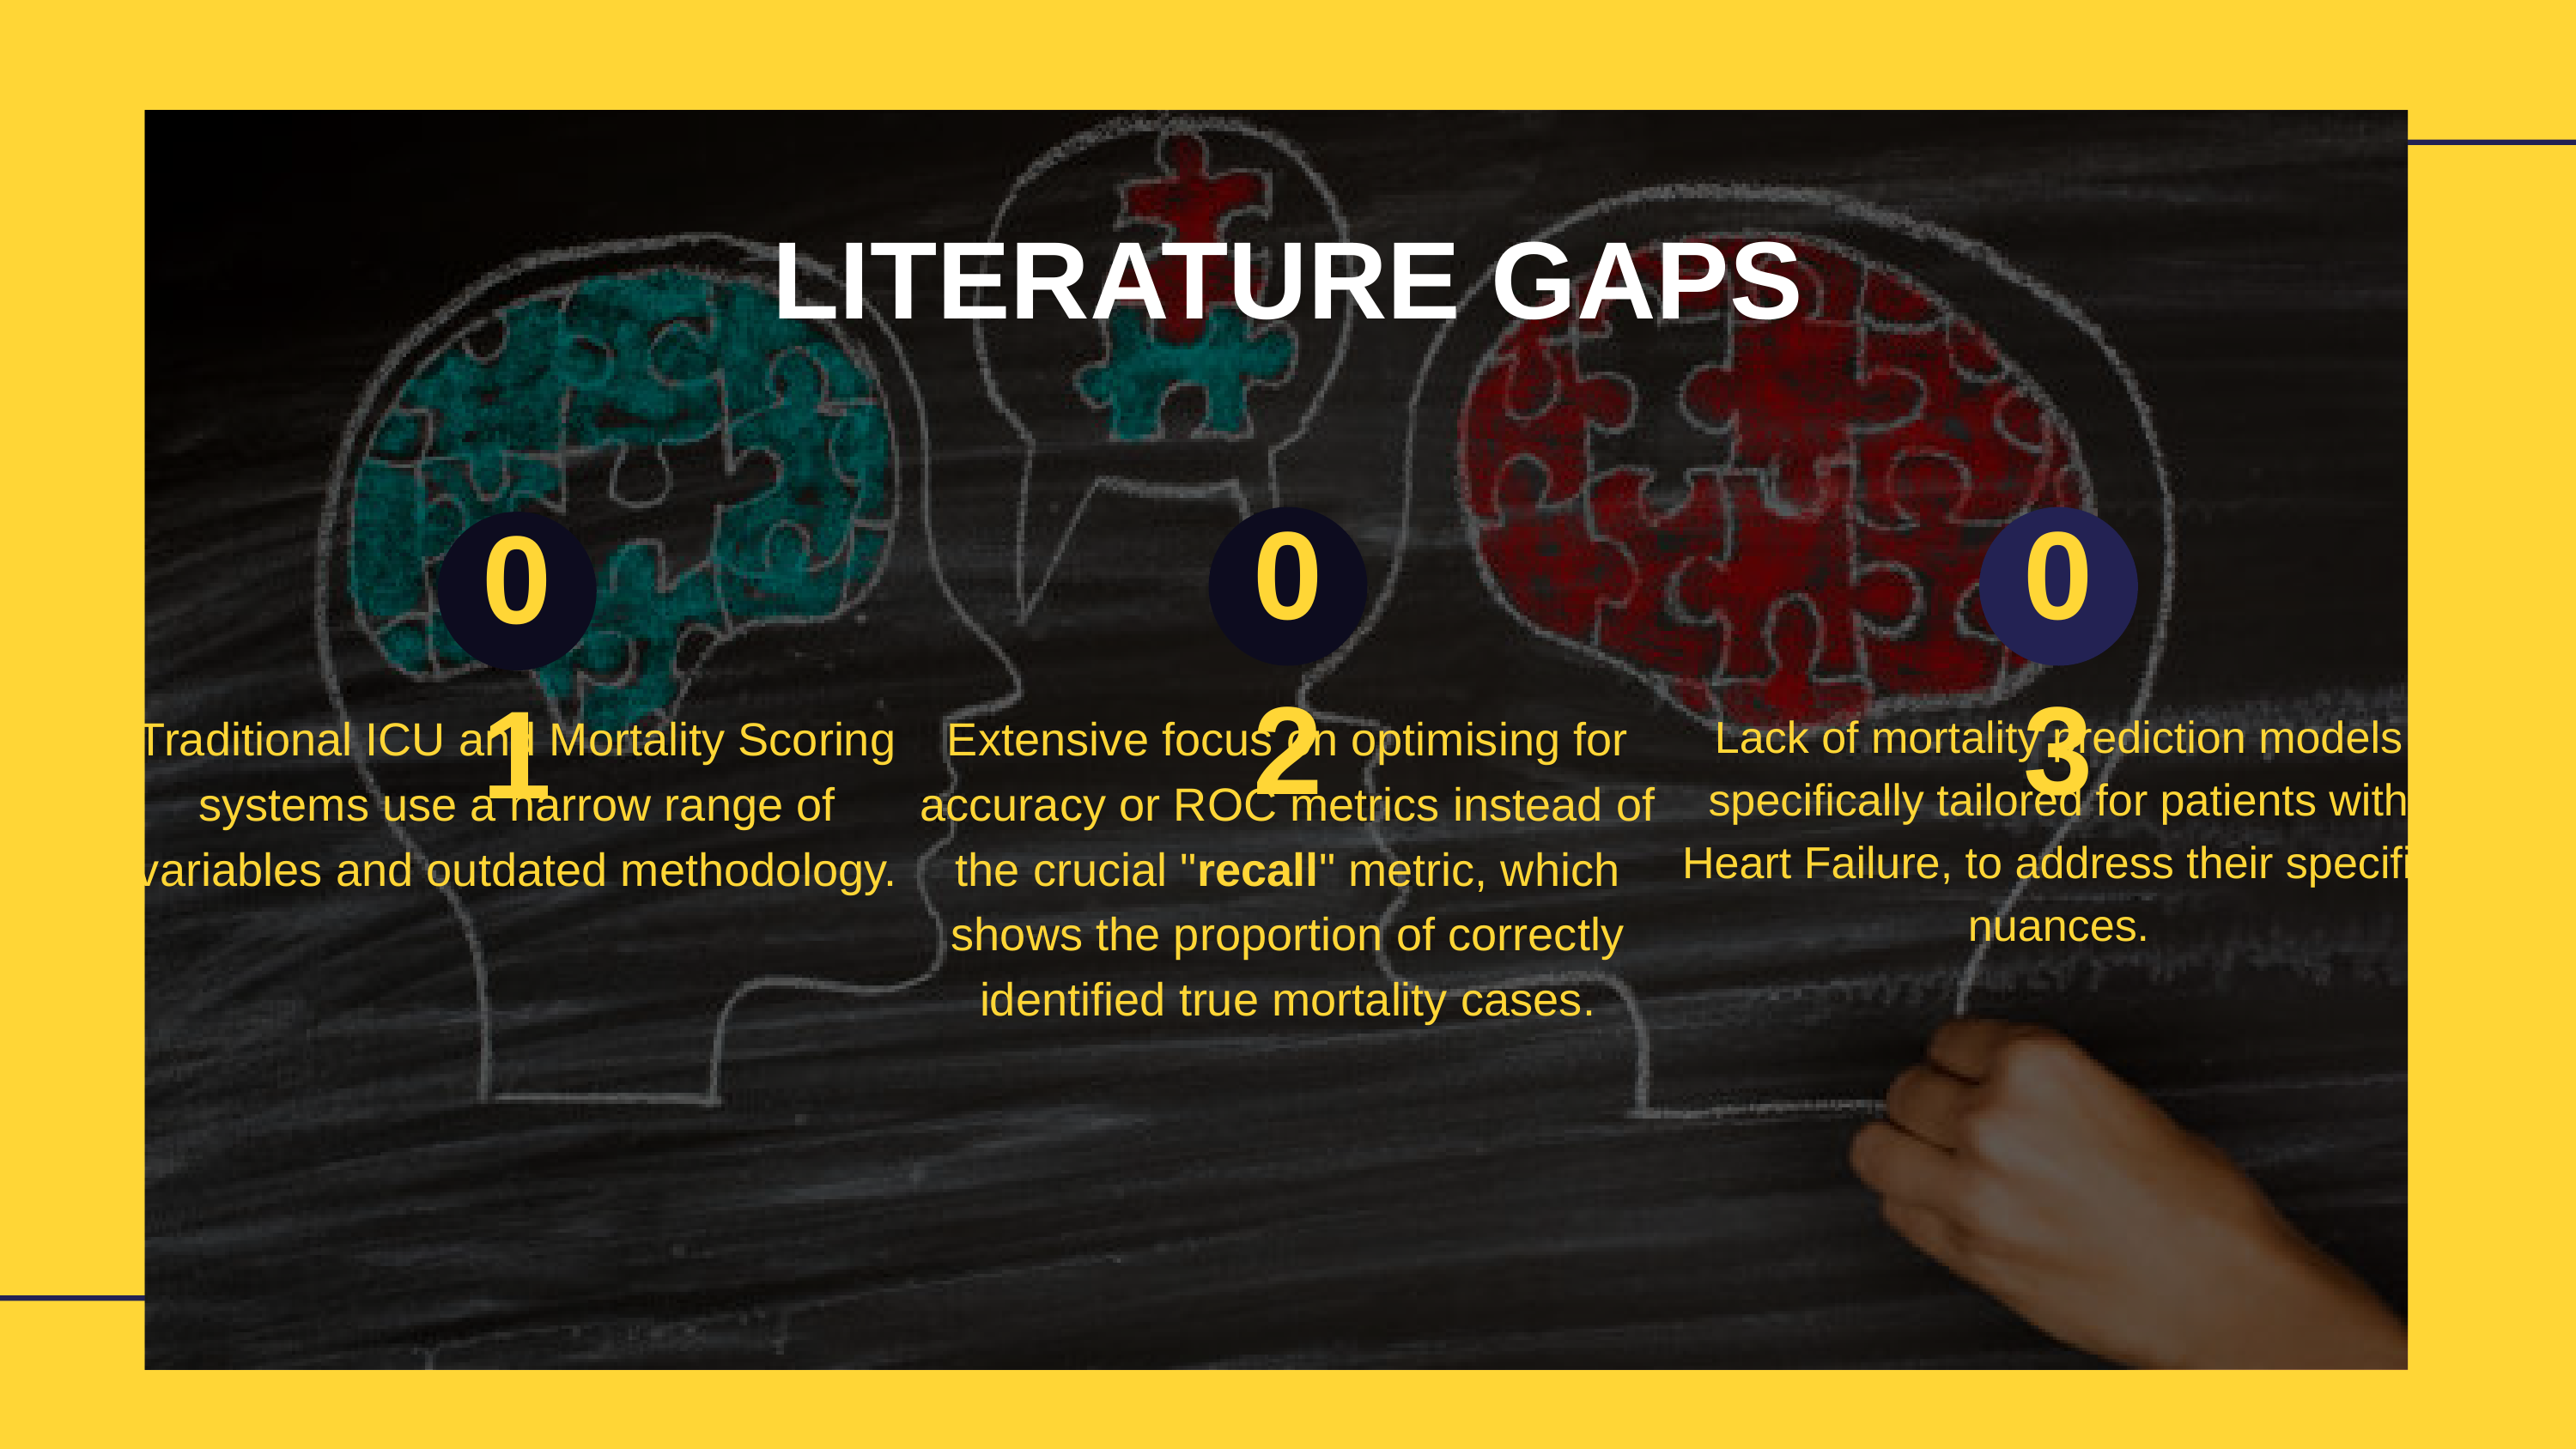

LITERATURE GAPS
02
03
01

Traditional ICU and Mortality Scoring systems use a narrow range of variables and outdated methodology.
Extensive focus on optimising for accuracy or ROC metrics instead of the crucial "recall" metric, which shows the proportion of correctly identified true mortality cases.
Lack of mortality prediction models specifically tailored for patients with Heart Failure, to address their specific nuances.